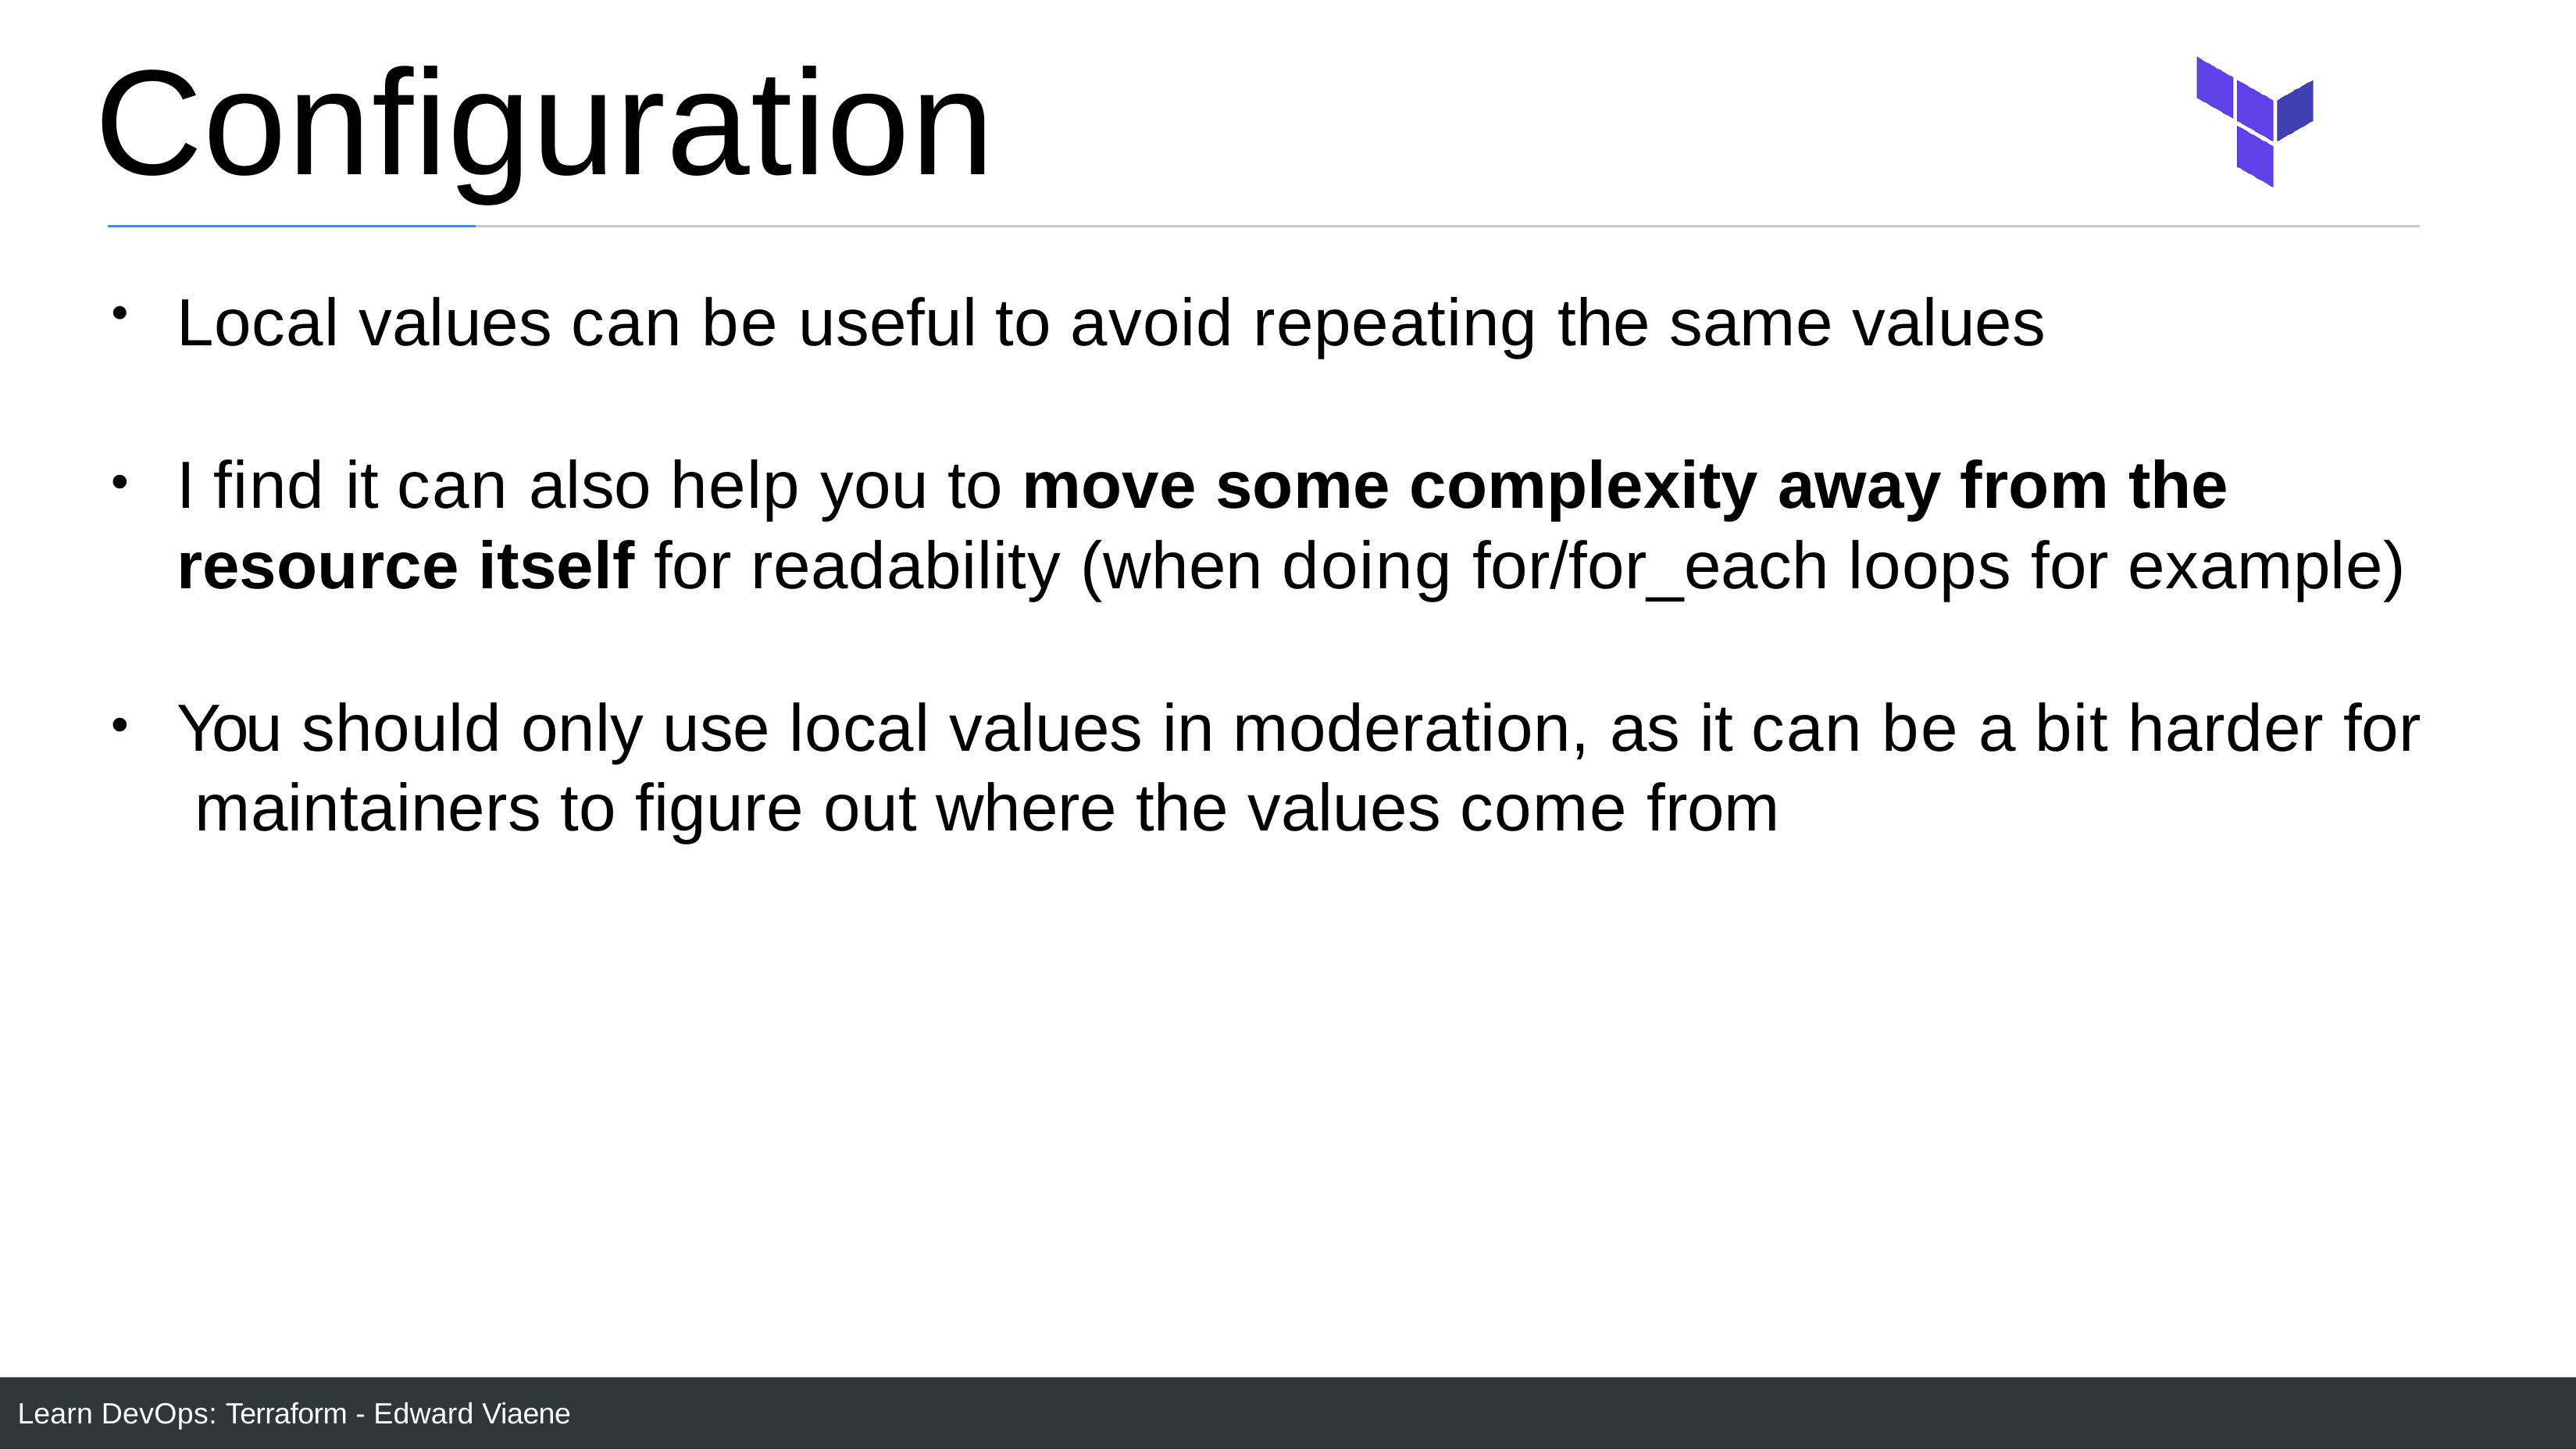

# Configuration
Local values can be useful to avoid repeating the same values

I find it can also help you to move some complexity away from the  resource itself for readability (when doing for/for_each loops for example)

You should only use local values in moderation, as it can be a bit harder for  maintainers to figure out where the values come from
Learn DevOps: Terraform - Edward Viaene